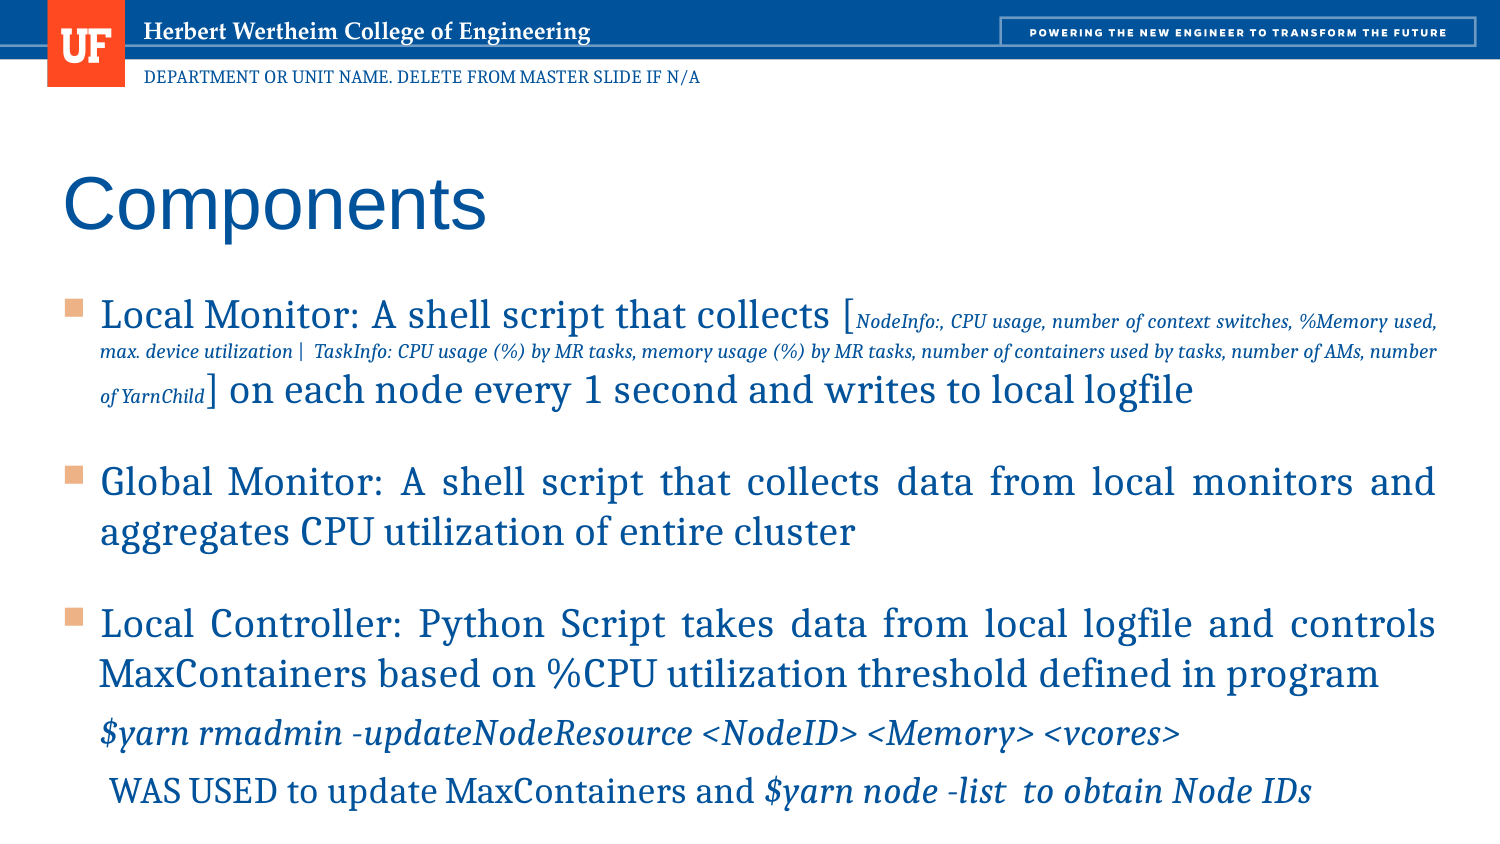

# Components
Local Monitor: A shell script that collects [NodeInfo:, CPU usage, number of context switches, %Memory used, max. device utilization |  TaskInfo: CPU usage (%) by MR tasks, memory usage (%) by MR tasks, number of containers used by tasks, number of AMs, number of YarnChild] on each node every 1 second and writes to local logfile
Global Monitor: A shell script that collects data from local monitors and aggregates CPU utilization of entire cluster
Local Controller: Python Script takes data from local logfile and controls MaxContainers based on %CPU utilization threshold defined in program
$yarn rmadmin -updateNodeResource <NodeID> <Memory> <vcores>
 WAS USED to update MaxContainers and $yarn node -list  to obtain Node IDs